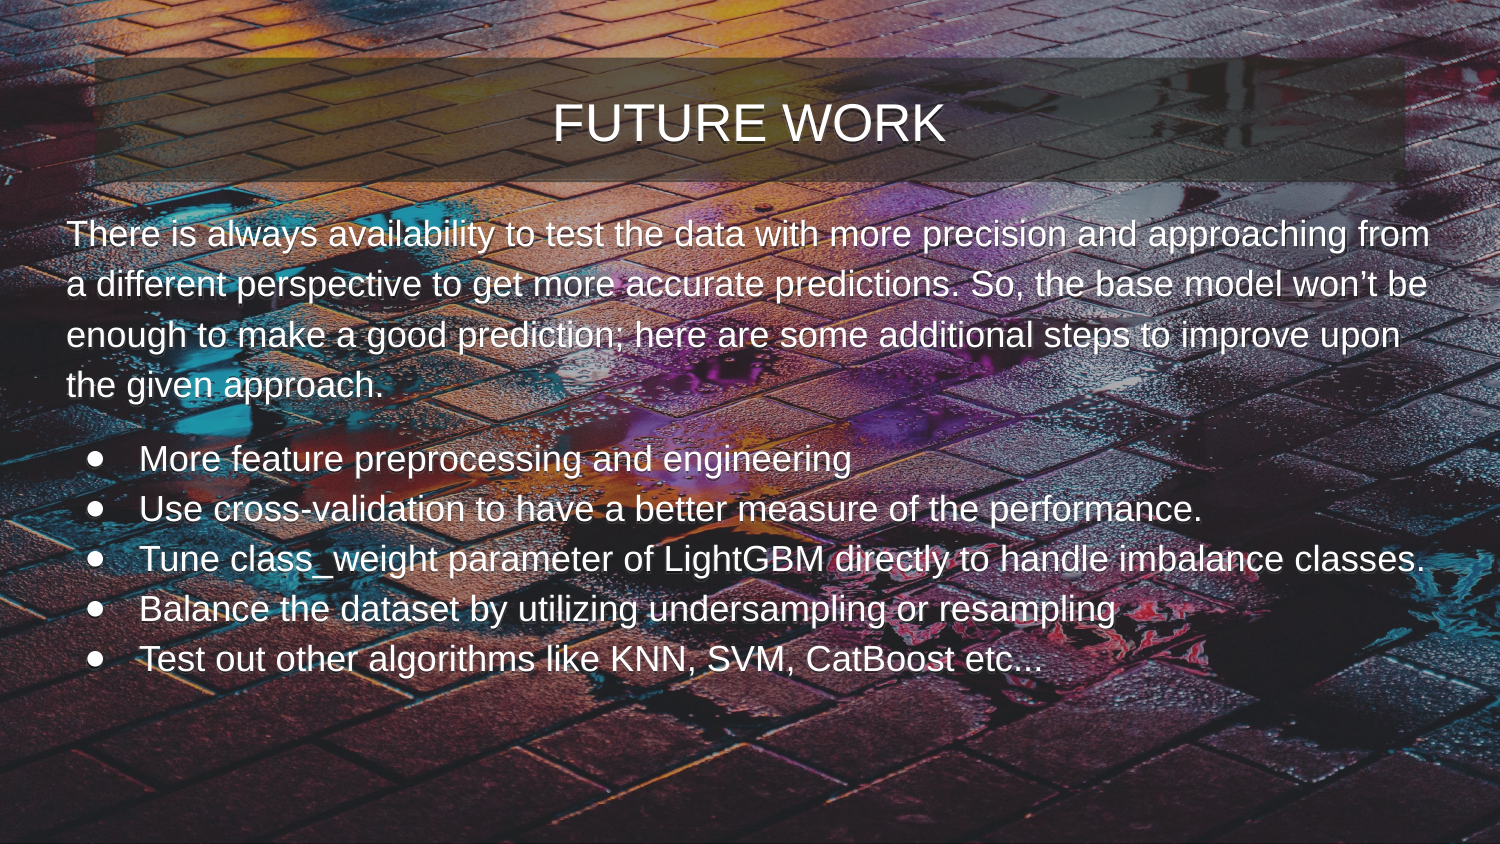

# FUTURE WORK
There is always availability to test the data with more precision and approaching from a different perspective to get more accurate predictions. So, the base model won’t be enough to make a good prediction; here are some additional steps to improve upon the given approach.
More feature preprocessing and engineering
Use cross-validation to have a better measure of the performance.
Tune class_weight parameter of LightGBM directly to handle imbalance classes.
Balance the dataset by utilizing undersampling or resampling
Test out other algorithms like KNN, SVM, CatBoost etc...